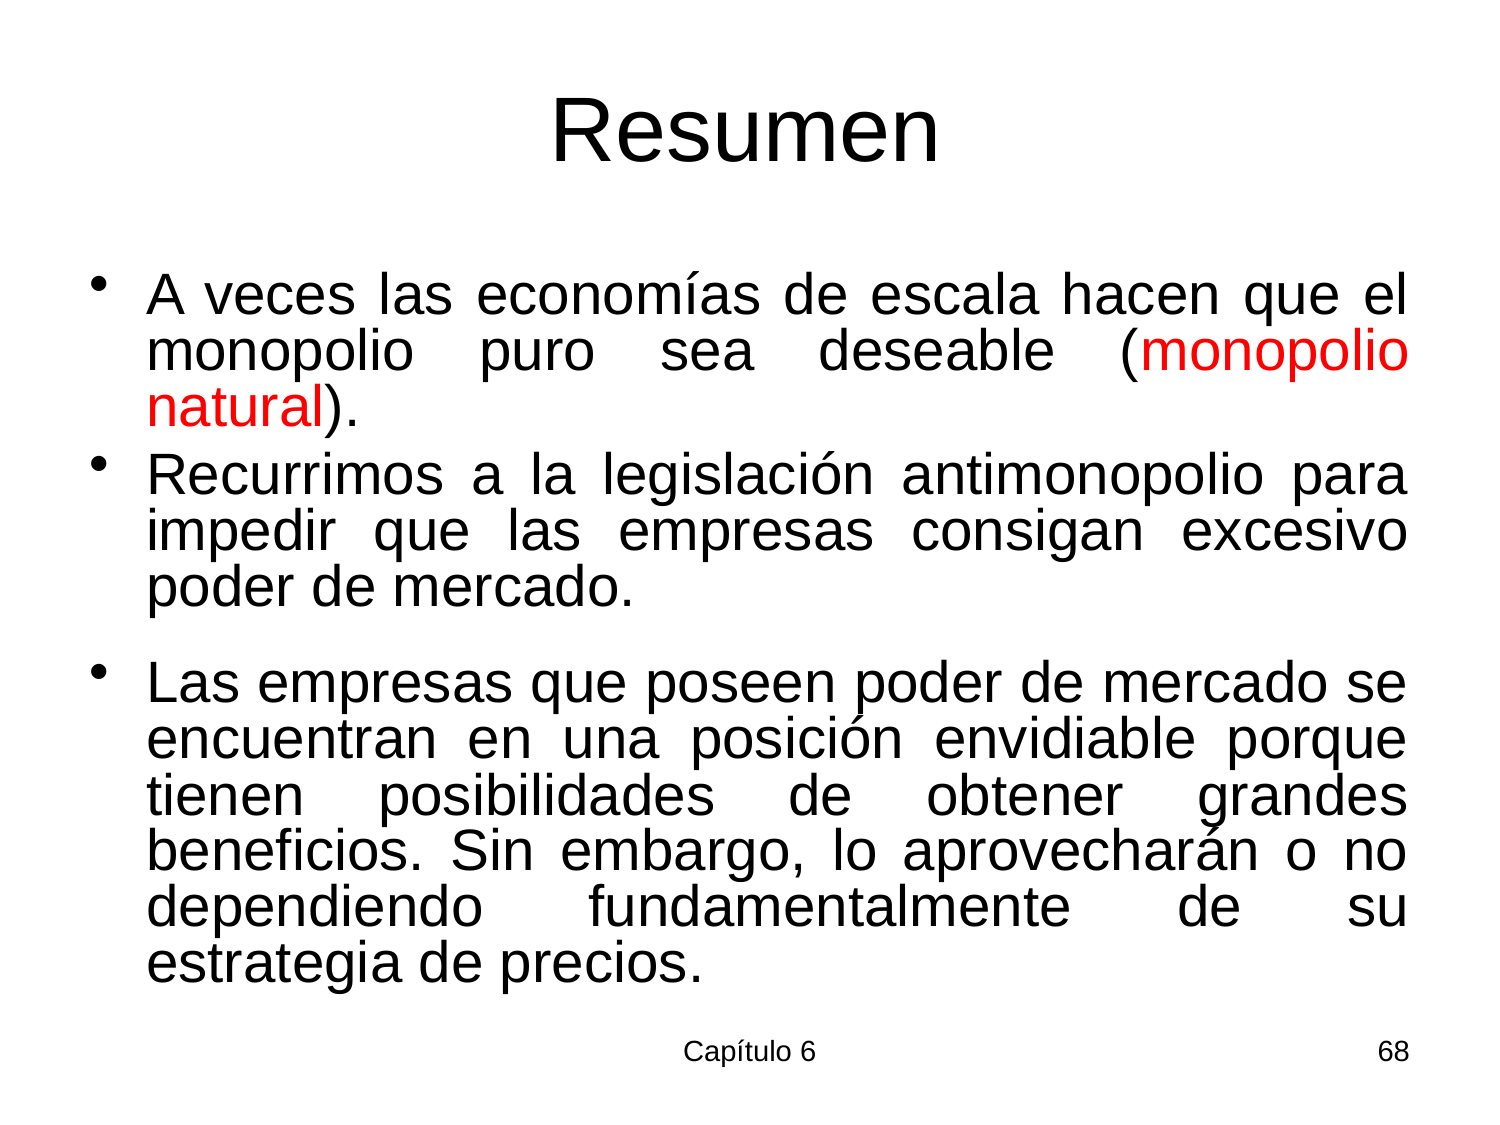

# Resumen
A veces las economías de escala hacen que el monopolio puro sea deseable (monopolio natural).
Recurrimos a la legislación antimonopolio para impedir que las empresas consigan excesivo poder de mercado.
Las empresas que poseen poder de mercado se encuentran en una posición envidiable porque tienen posibilidades de obtener grandes beneficios. Sin embargo, lo aprovecharán o no dependiendo fundamentalmente de su estrategia de precios.

Capítulo 6
68